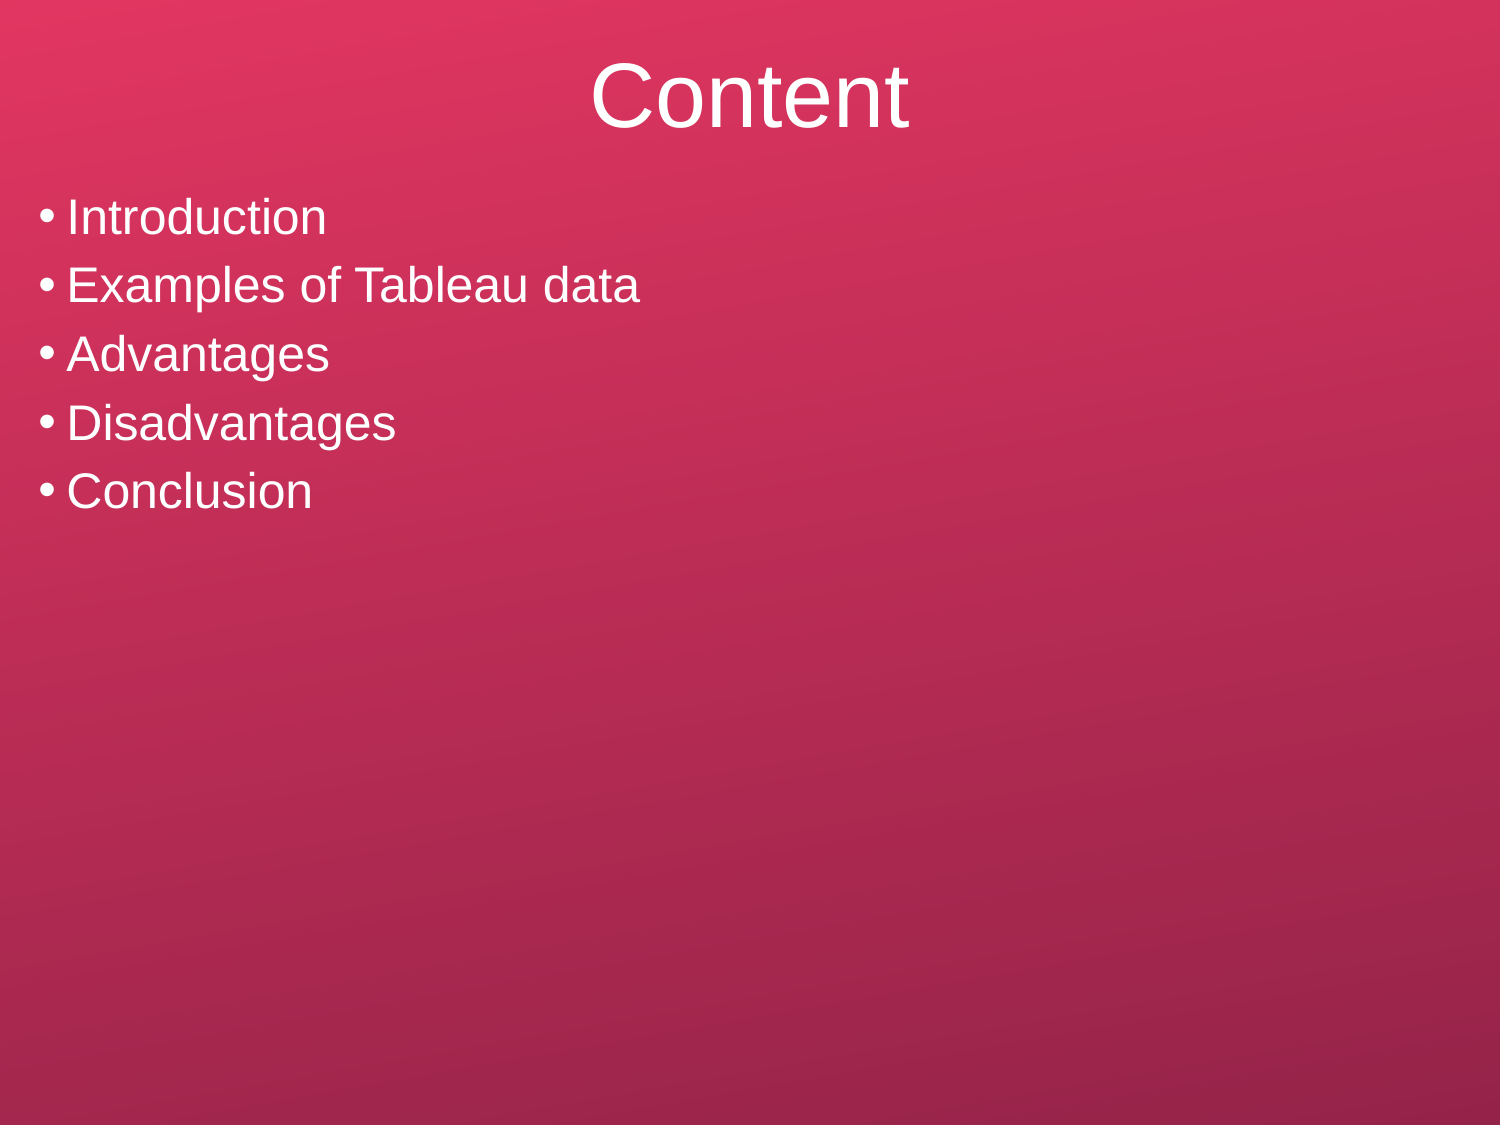

# Content
Introduction
Examples of Tableau data
Advantages
Disadvantages
Conclusion